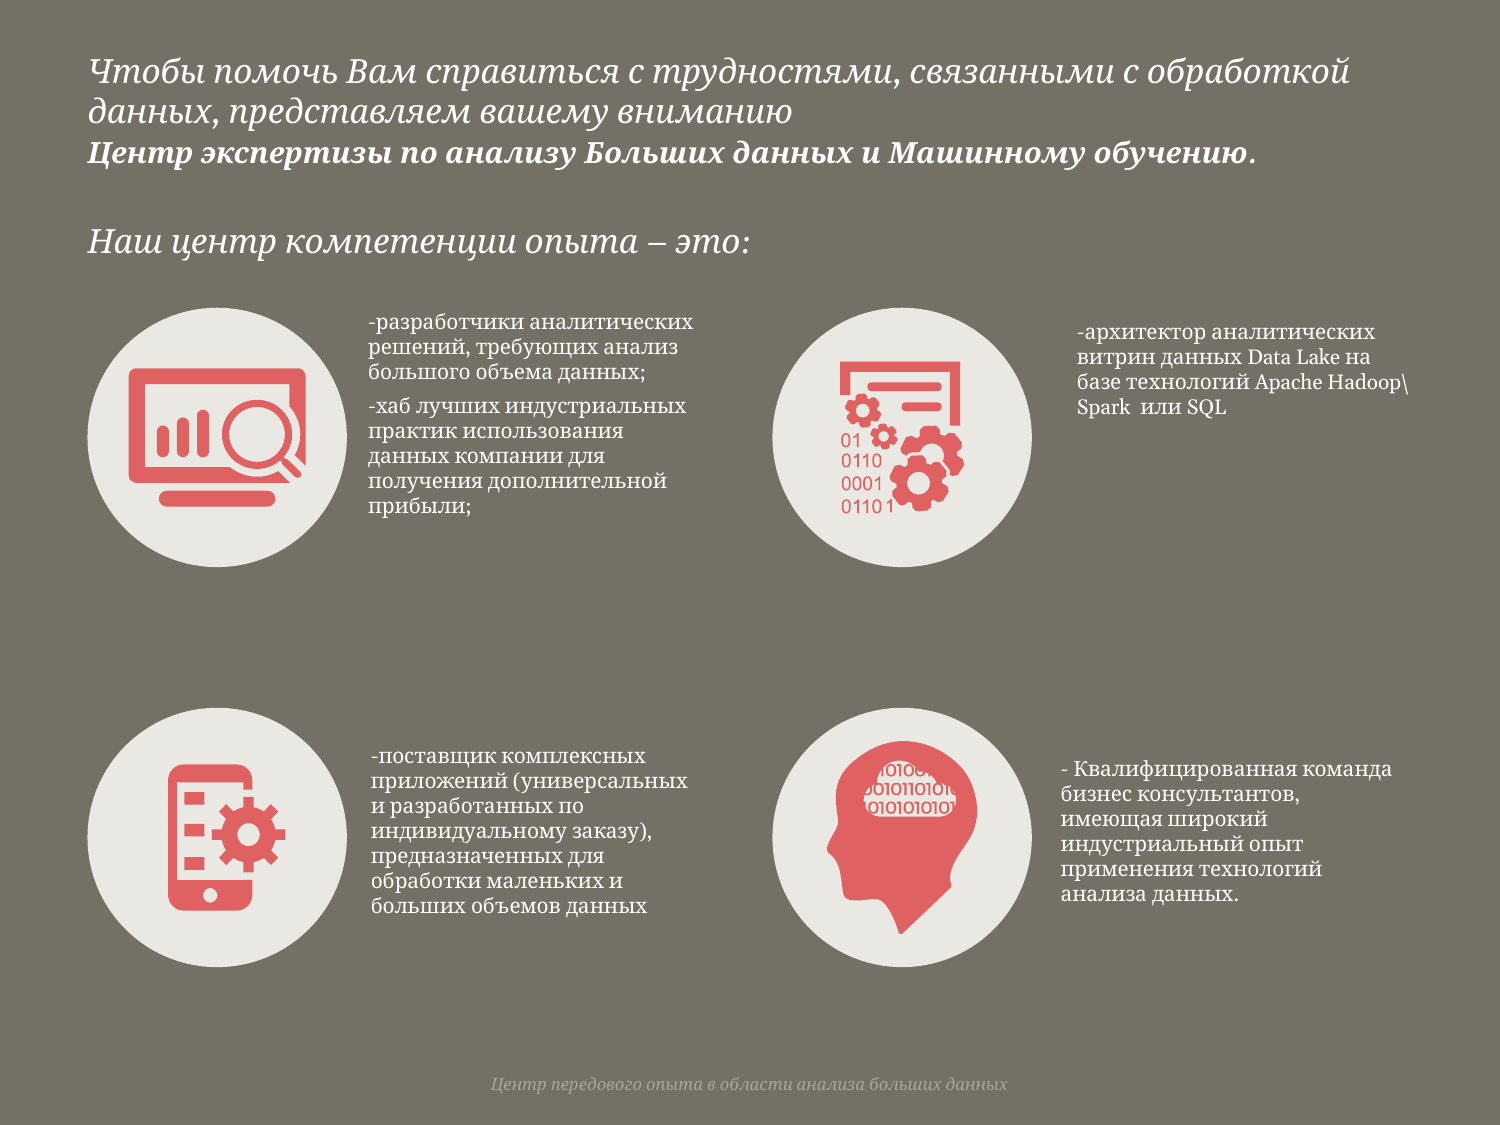

# Чтобы помочь Вам справиться с трудностями, связанными с обработкой данных, представляем вашему вниманию Центр экспертизы по анализу Больших данных и Машинному обучению. Наш центр компетенции опыта – это:

-архитектор аналитических витрин данных Data Lake на базе технологий Apache Hadoop\Spark  или SQL
-разработчики аналитических решений, требующих анализ большого объема данных;
-хаб лучших индустриальных практик использования данных компании для получения дополнительной прибыли;

- Квалифицированная команда бизнес консультантов, имеющая широкий индустриальный опыт применения технологий анализа данных.

-поставщик комплексных приложений (универсальных и разработанных по индивидуальному заказу), предназначенных для обработки маленьких и больших объемов данных